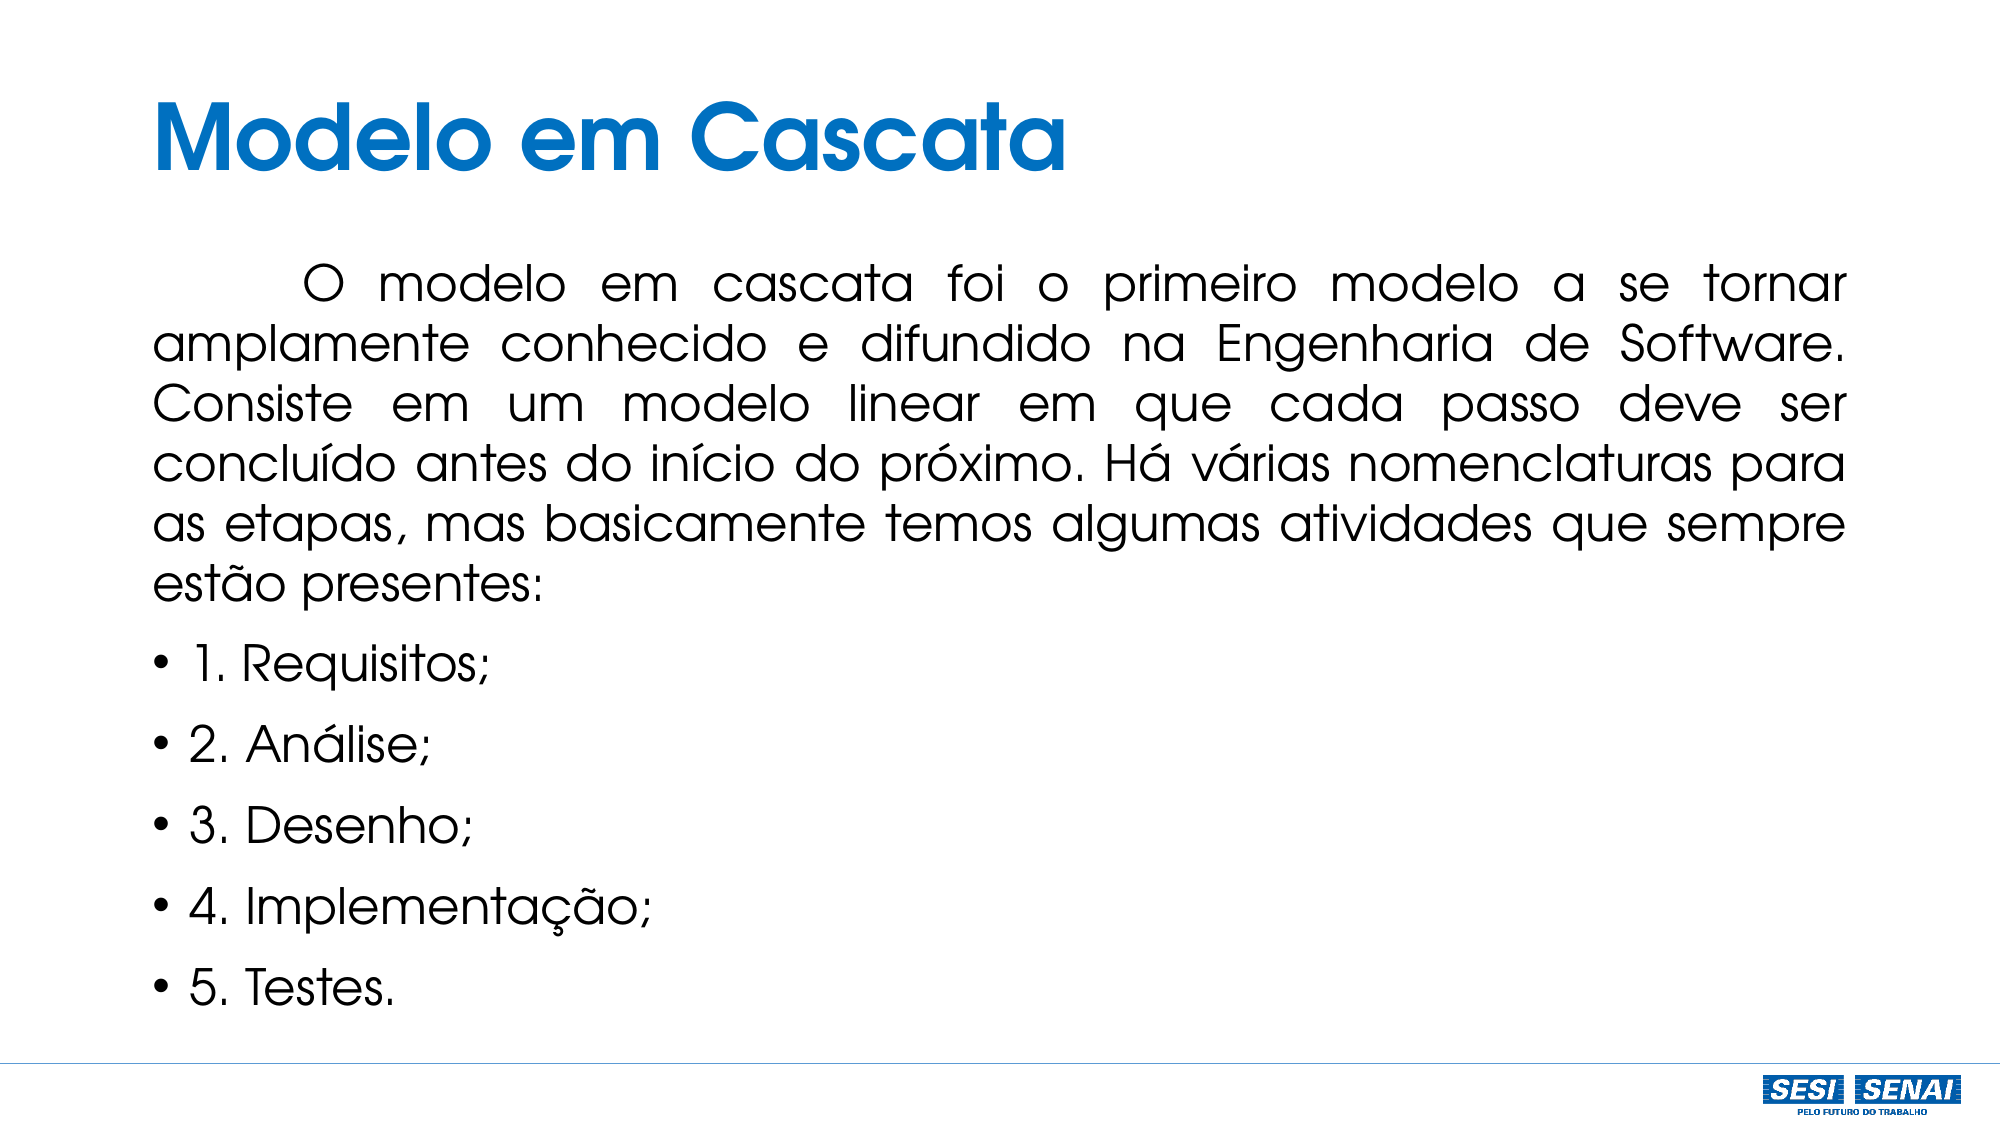

# Modelo em Cascata
	O modelo em cascata foi o primeiro modelo a se tornar amplamente conhecido e difundido na Engenharia de Software. Consiste em um modelo linear em que cada passo deve ser concluído antes do início do próximo. Há várias nomenclaturas para as etapas, mas basicamente temos algumas atividades que sempre estão presentes:
1. Requisitos;
2. Análise;
3. Desenho;
4. Implementação;
5. Testes.